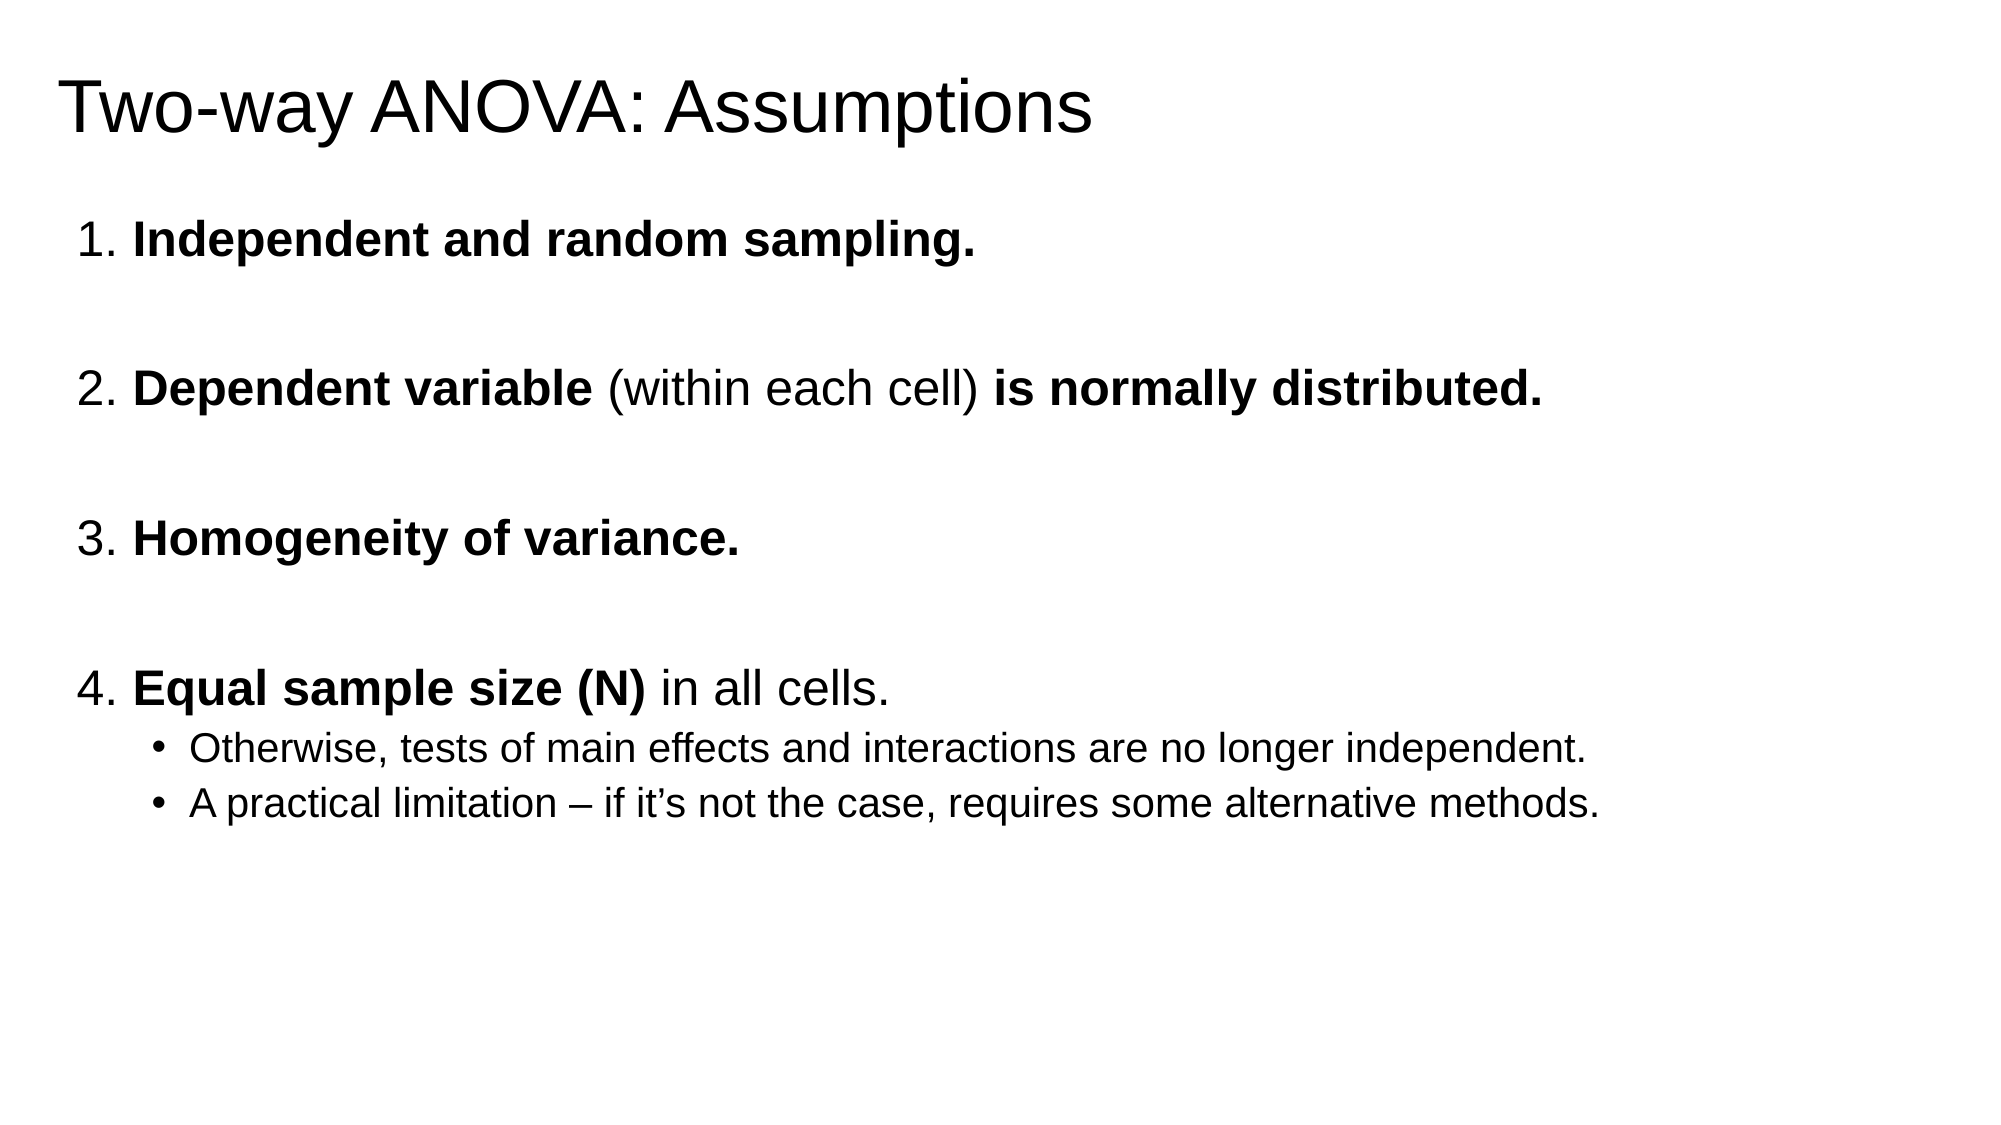

# Two-way ANOVA: Assumptions
1. Independent and random sampling.

2. Dependent variable (within each cell) is normally distributed.

3. Homogeneity of variance.

4. Equal sample size (N) in all cells.
Otherwise, tests of main effects and interactions are no longer independent.
A practical limitation – if it’s not the case, requires some alternative methods.